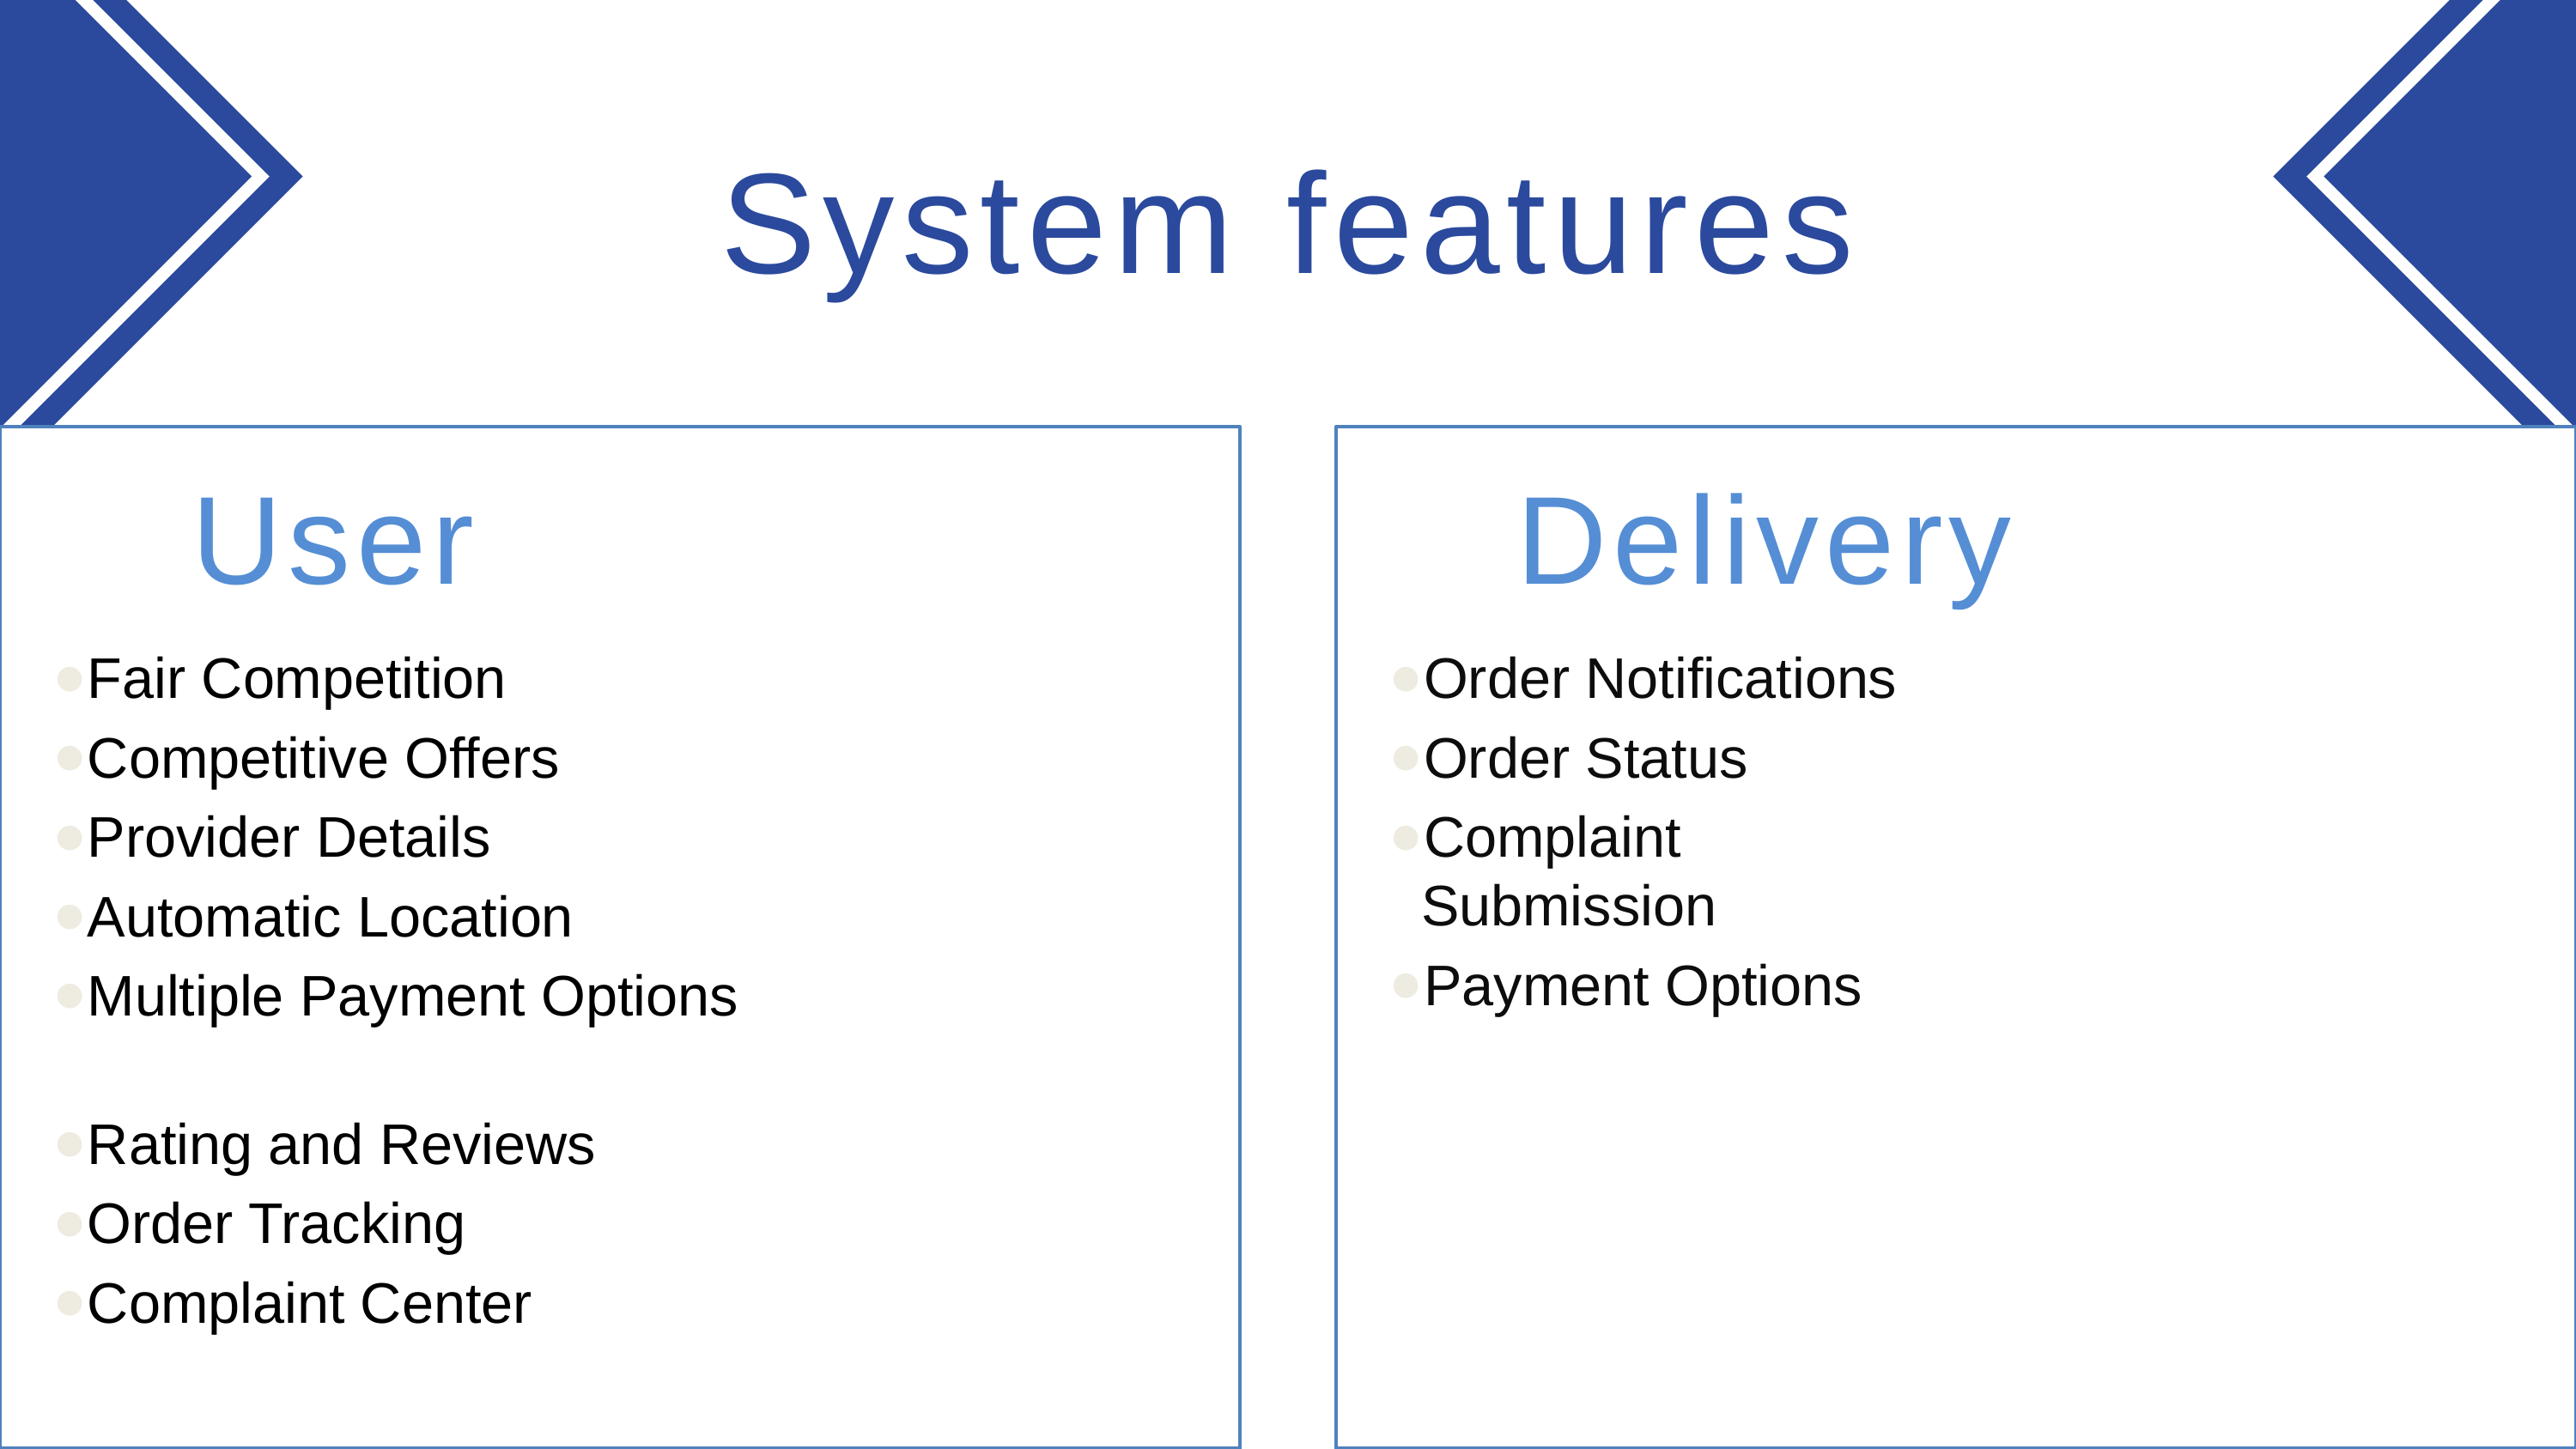

System features

User
Delivery
Fair Competition
Competitive Offers
Provider Details
Automatic Location
Multiple Payment Options
Rating and Reviews
Order Tracking
Complaint Center
.
Order Notifications
Order Status
Complaint Submission
Payment Options
.